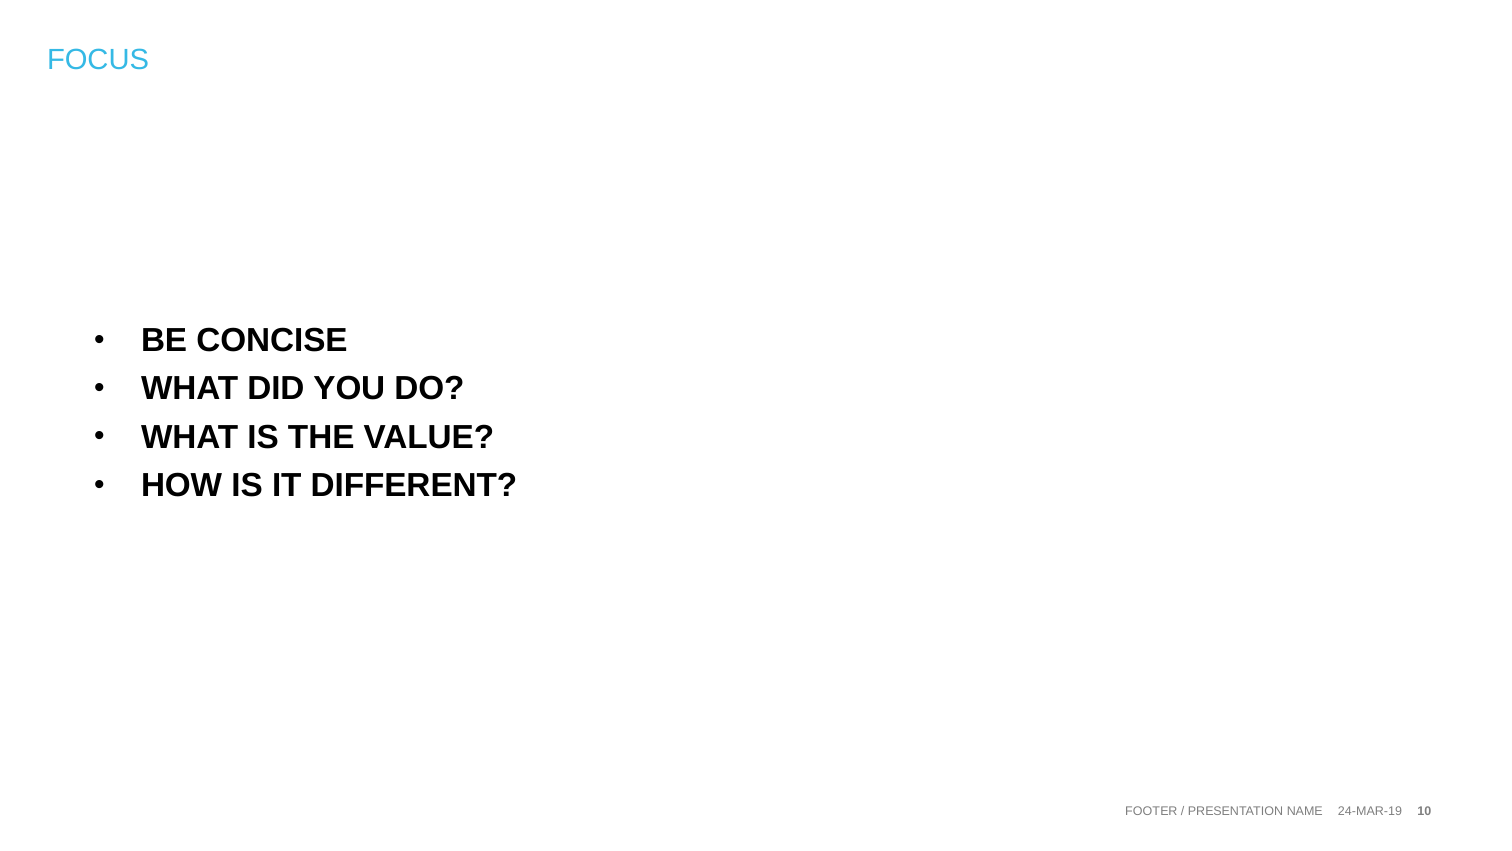

# FOCUS
BE CONCISE
WHAT DID YOU DO?
WHAT IS THE VALUE?
HOW IS IT DIFFERENT?

10
FOOTER / PRESENTATION NAME
24-Mar-19